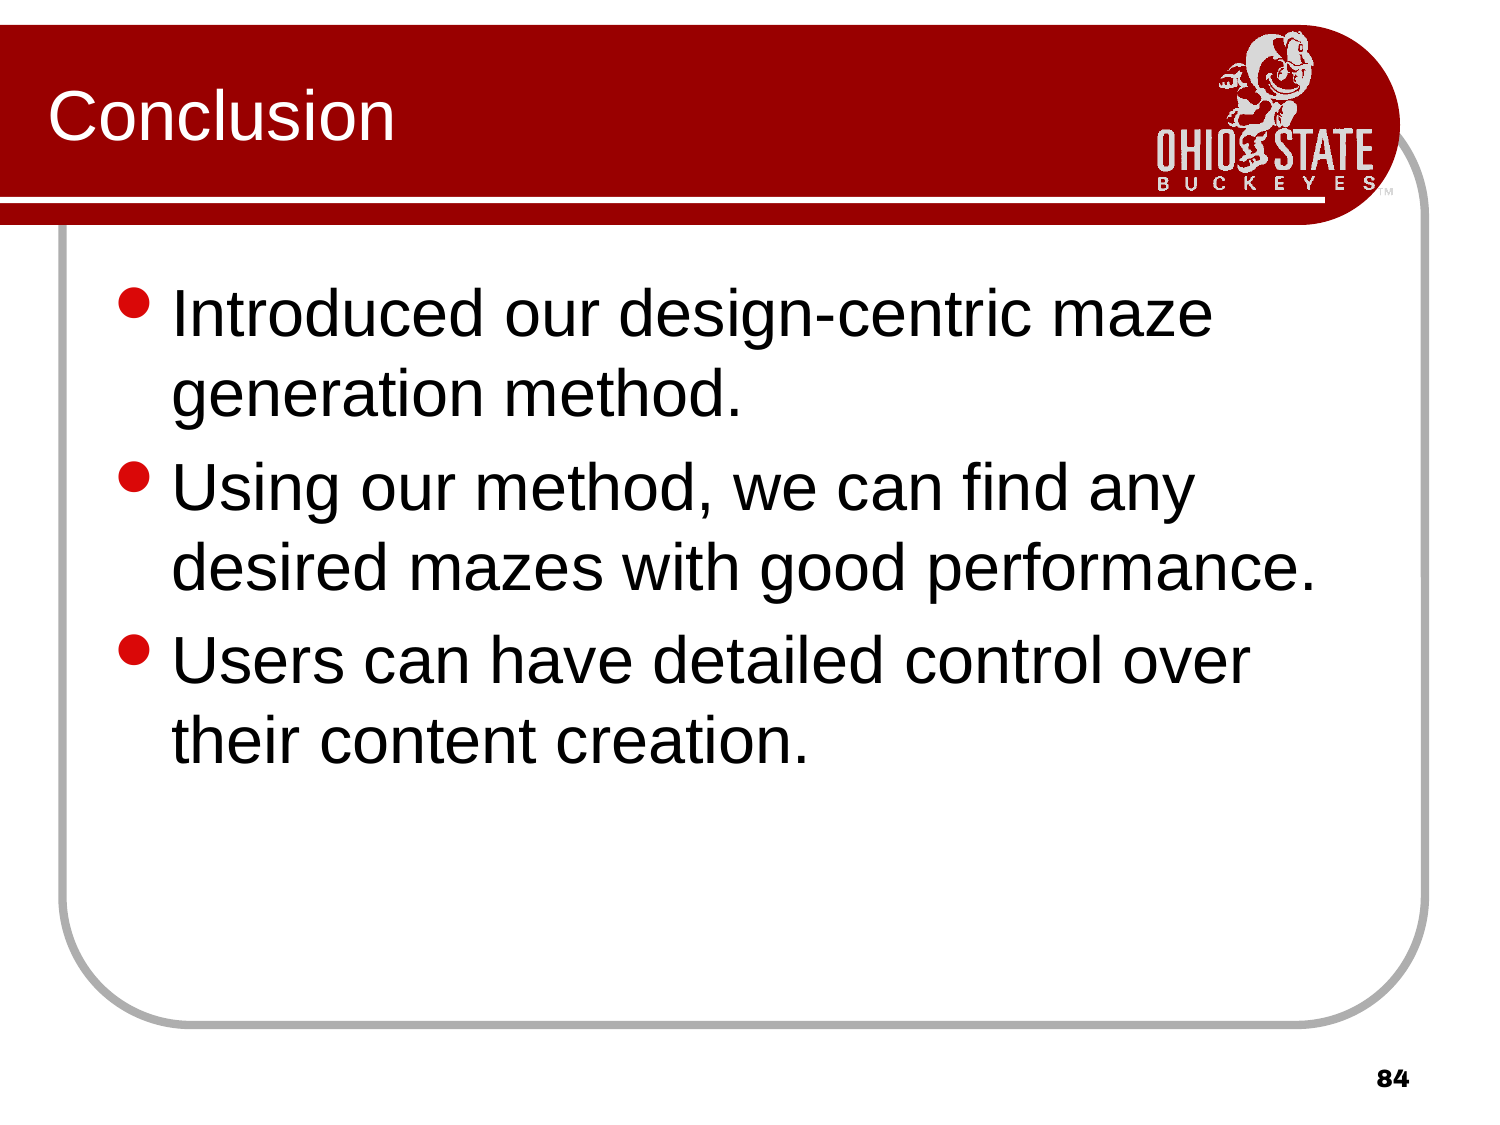

# Conclusion
Introduced our design-centric maze generation method.
Using our method, we can find any desired mazes with good performance.
Users can have detailed control over their content creation.
84